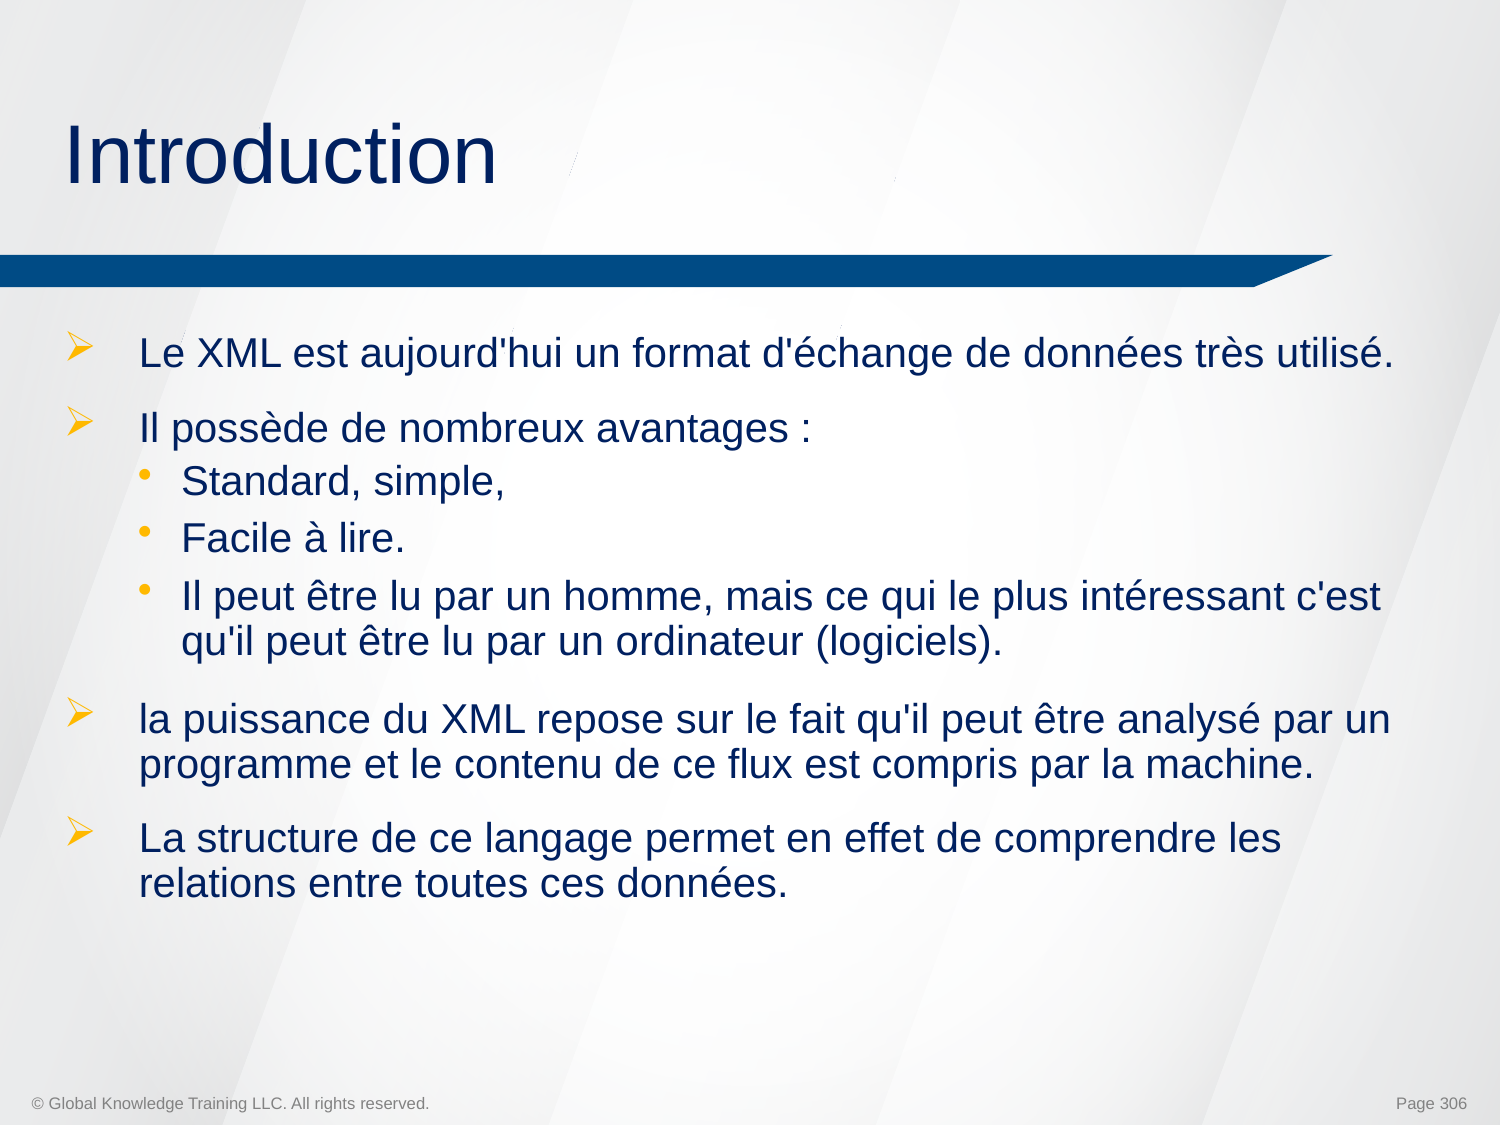

# Introduction
Le XML est aujourd'hui un format d'échange de données très utilisé.
Il possède de nombreux avantages :
Standard, simple,
Facile à lire.
Il peut être lu par un homme, mais ce qui le plus intéressant c'est qu'il peut être lu par un ordinateur (logiciels).
la puissance du XML repose sur le fait qu'il peut être analysé par un programme et le contenu de ce flux est compris par la machine.
La structure de ce langage permet en effet de comprendre les relations entre toutes ces données.